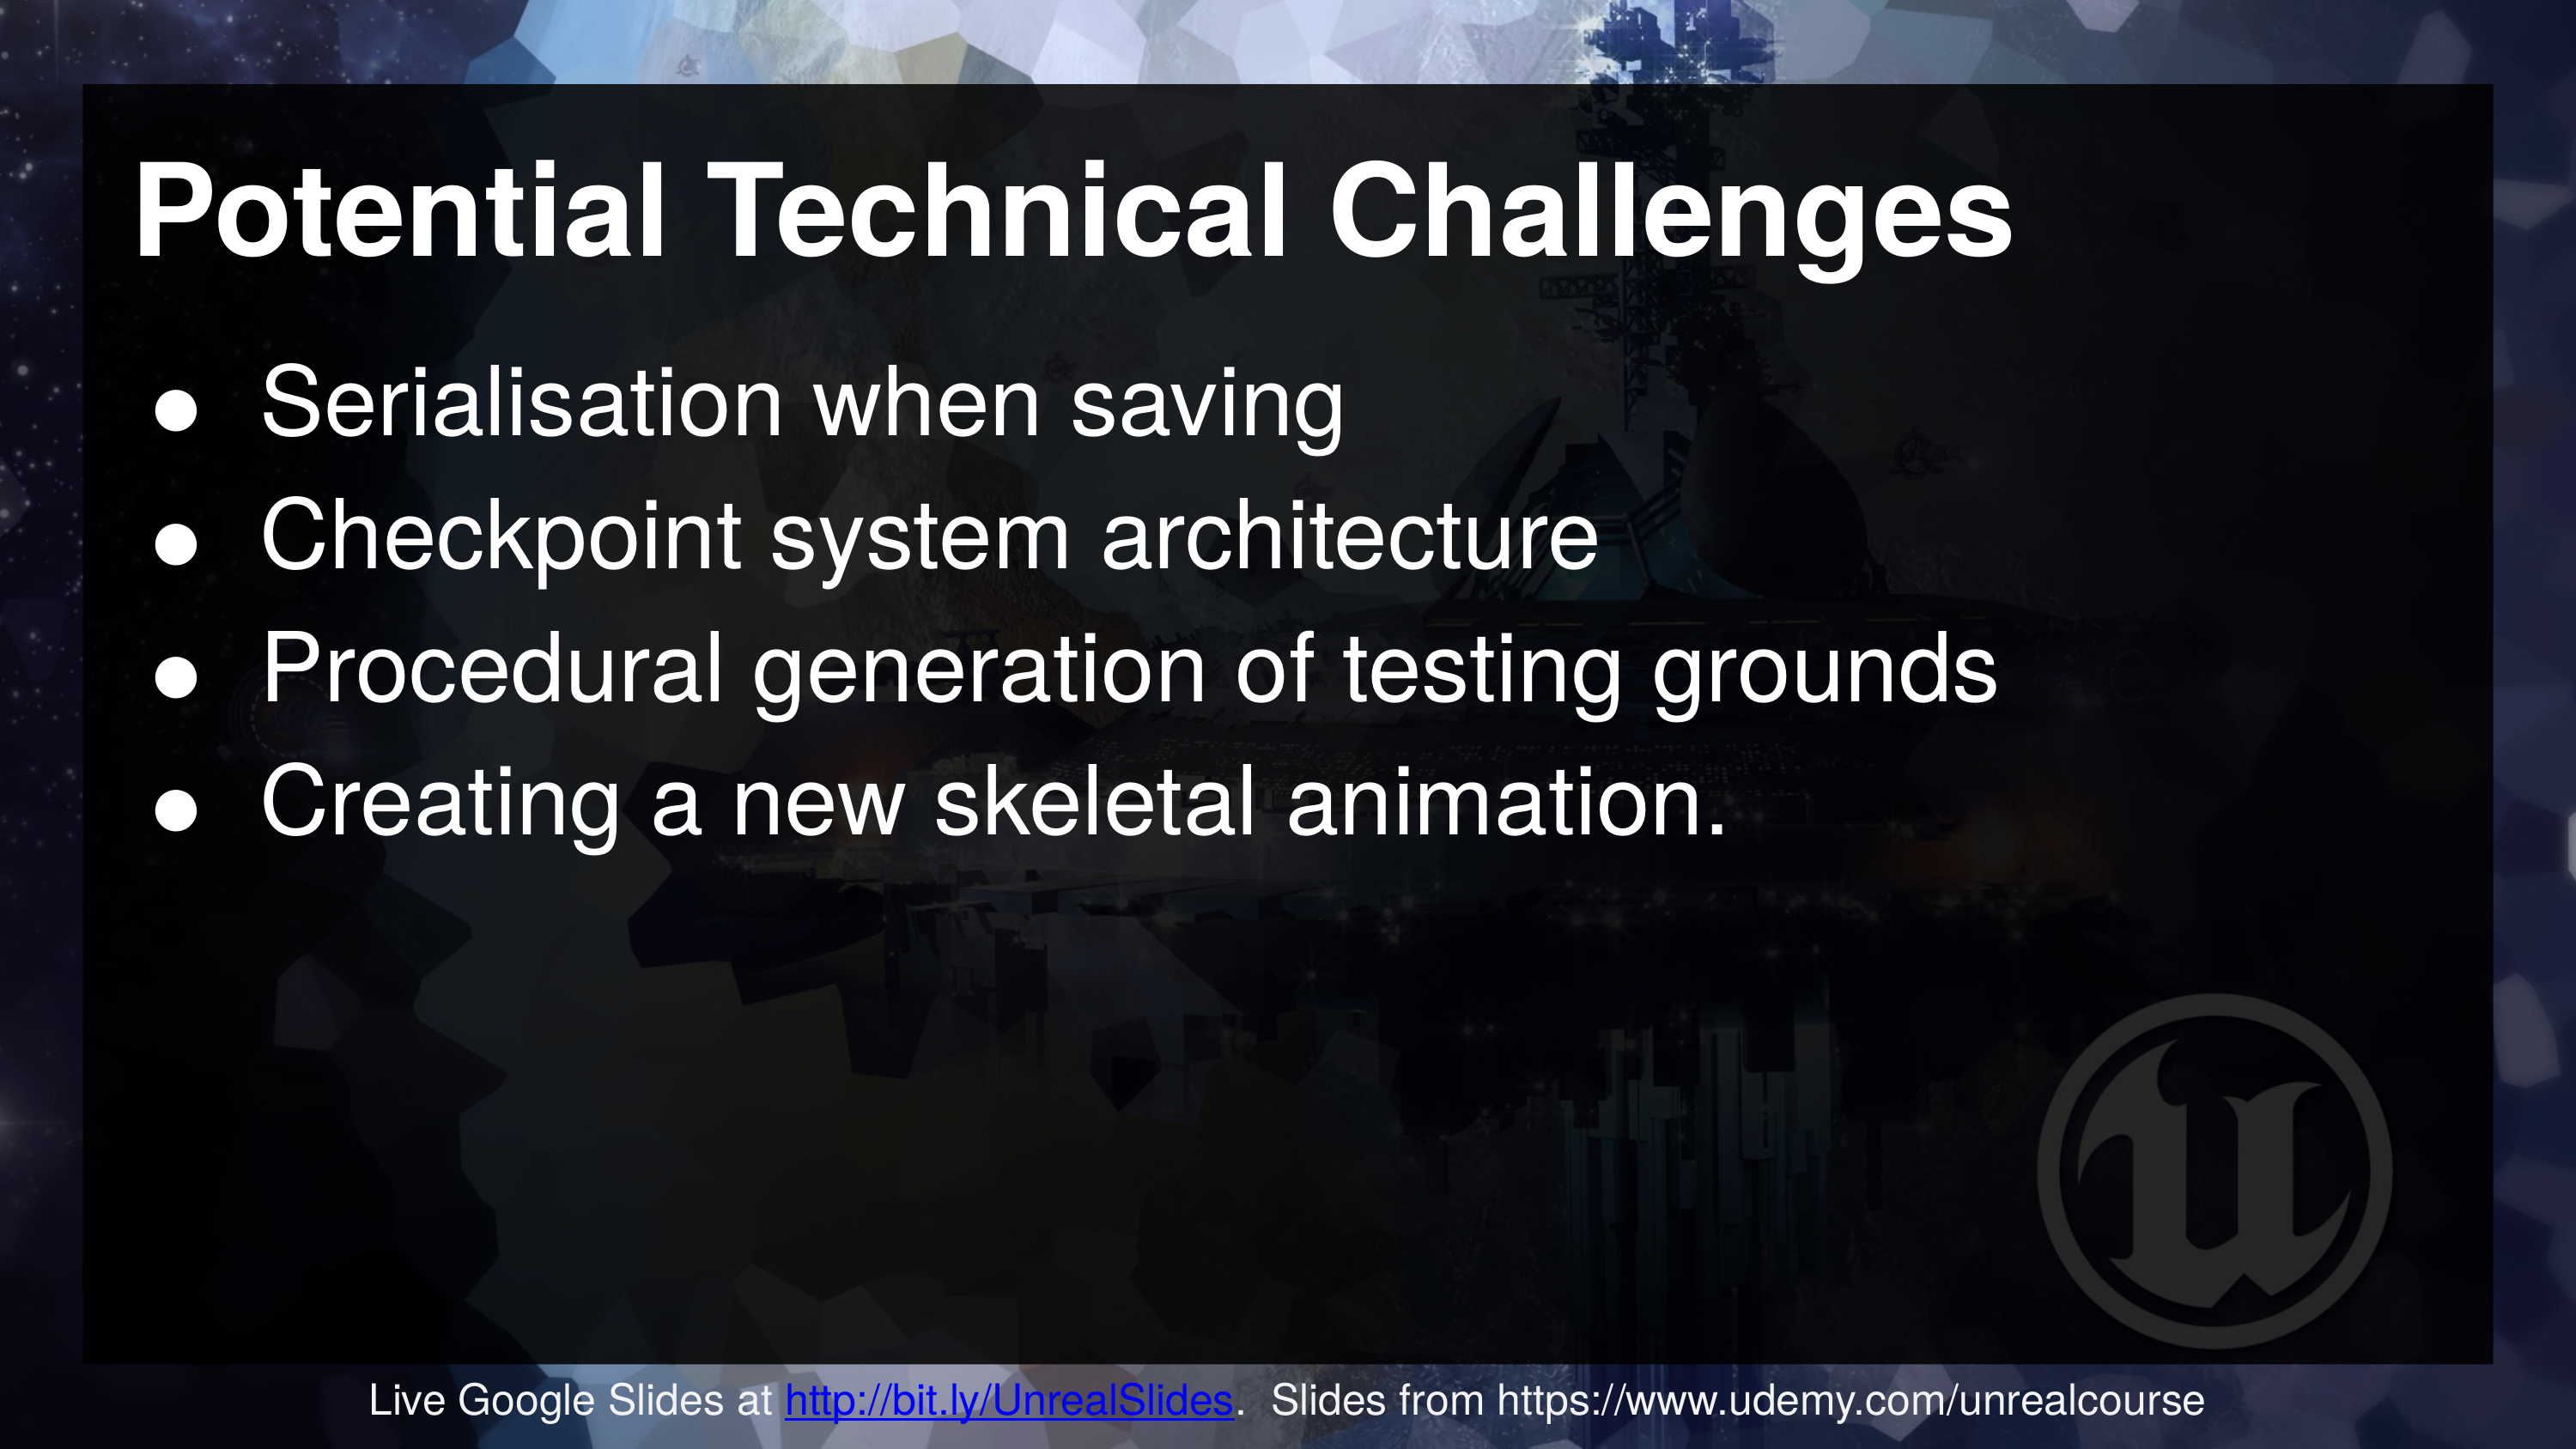

# Potential Technical Challenges
Serialisation when saving
Checkpoint system architecture
Procedural generation of testing grounds
Creating a new skeletal animation.